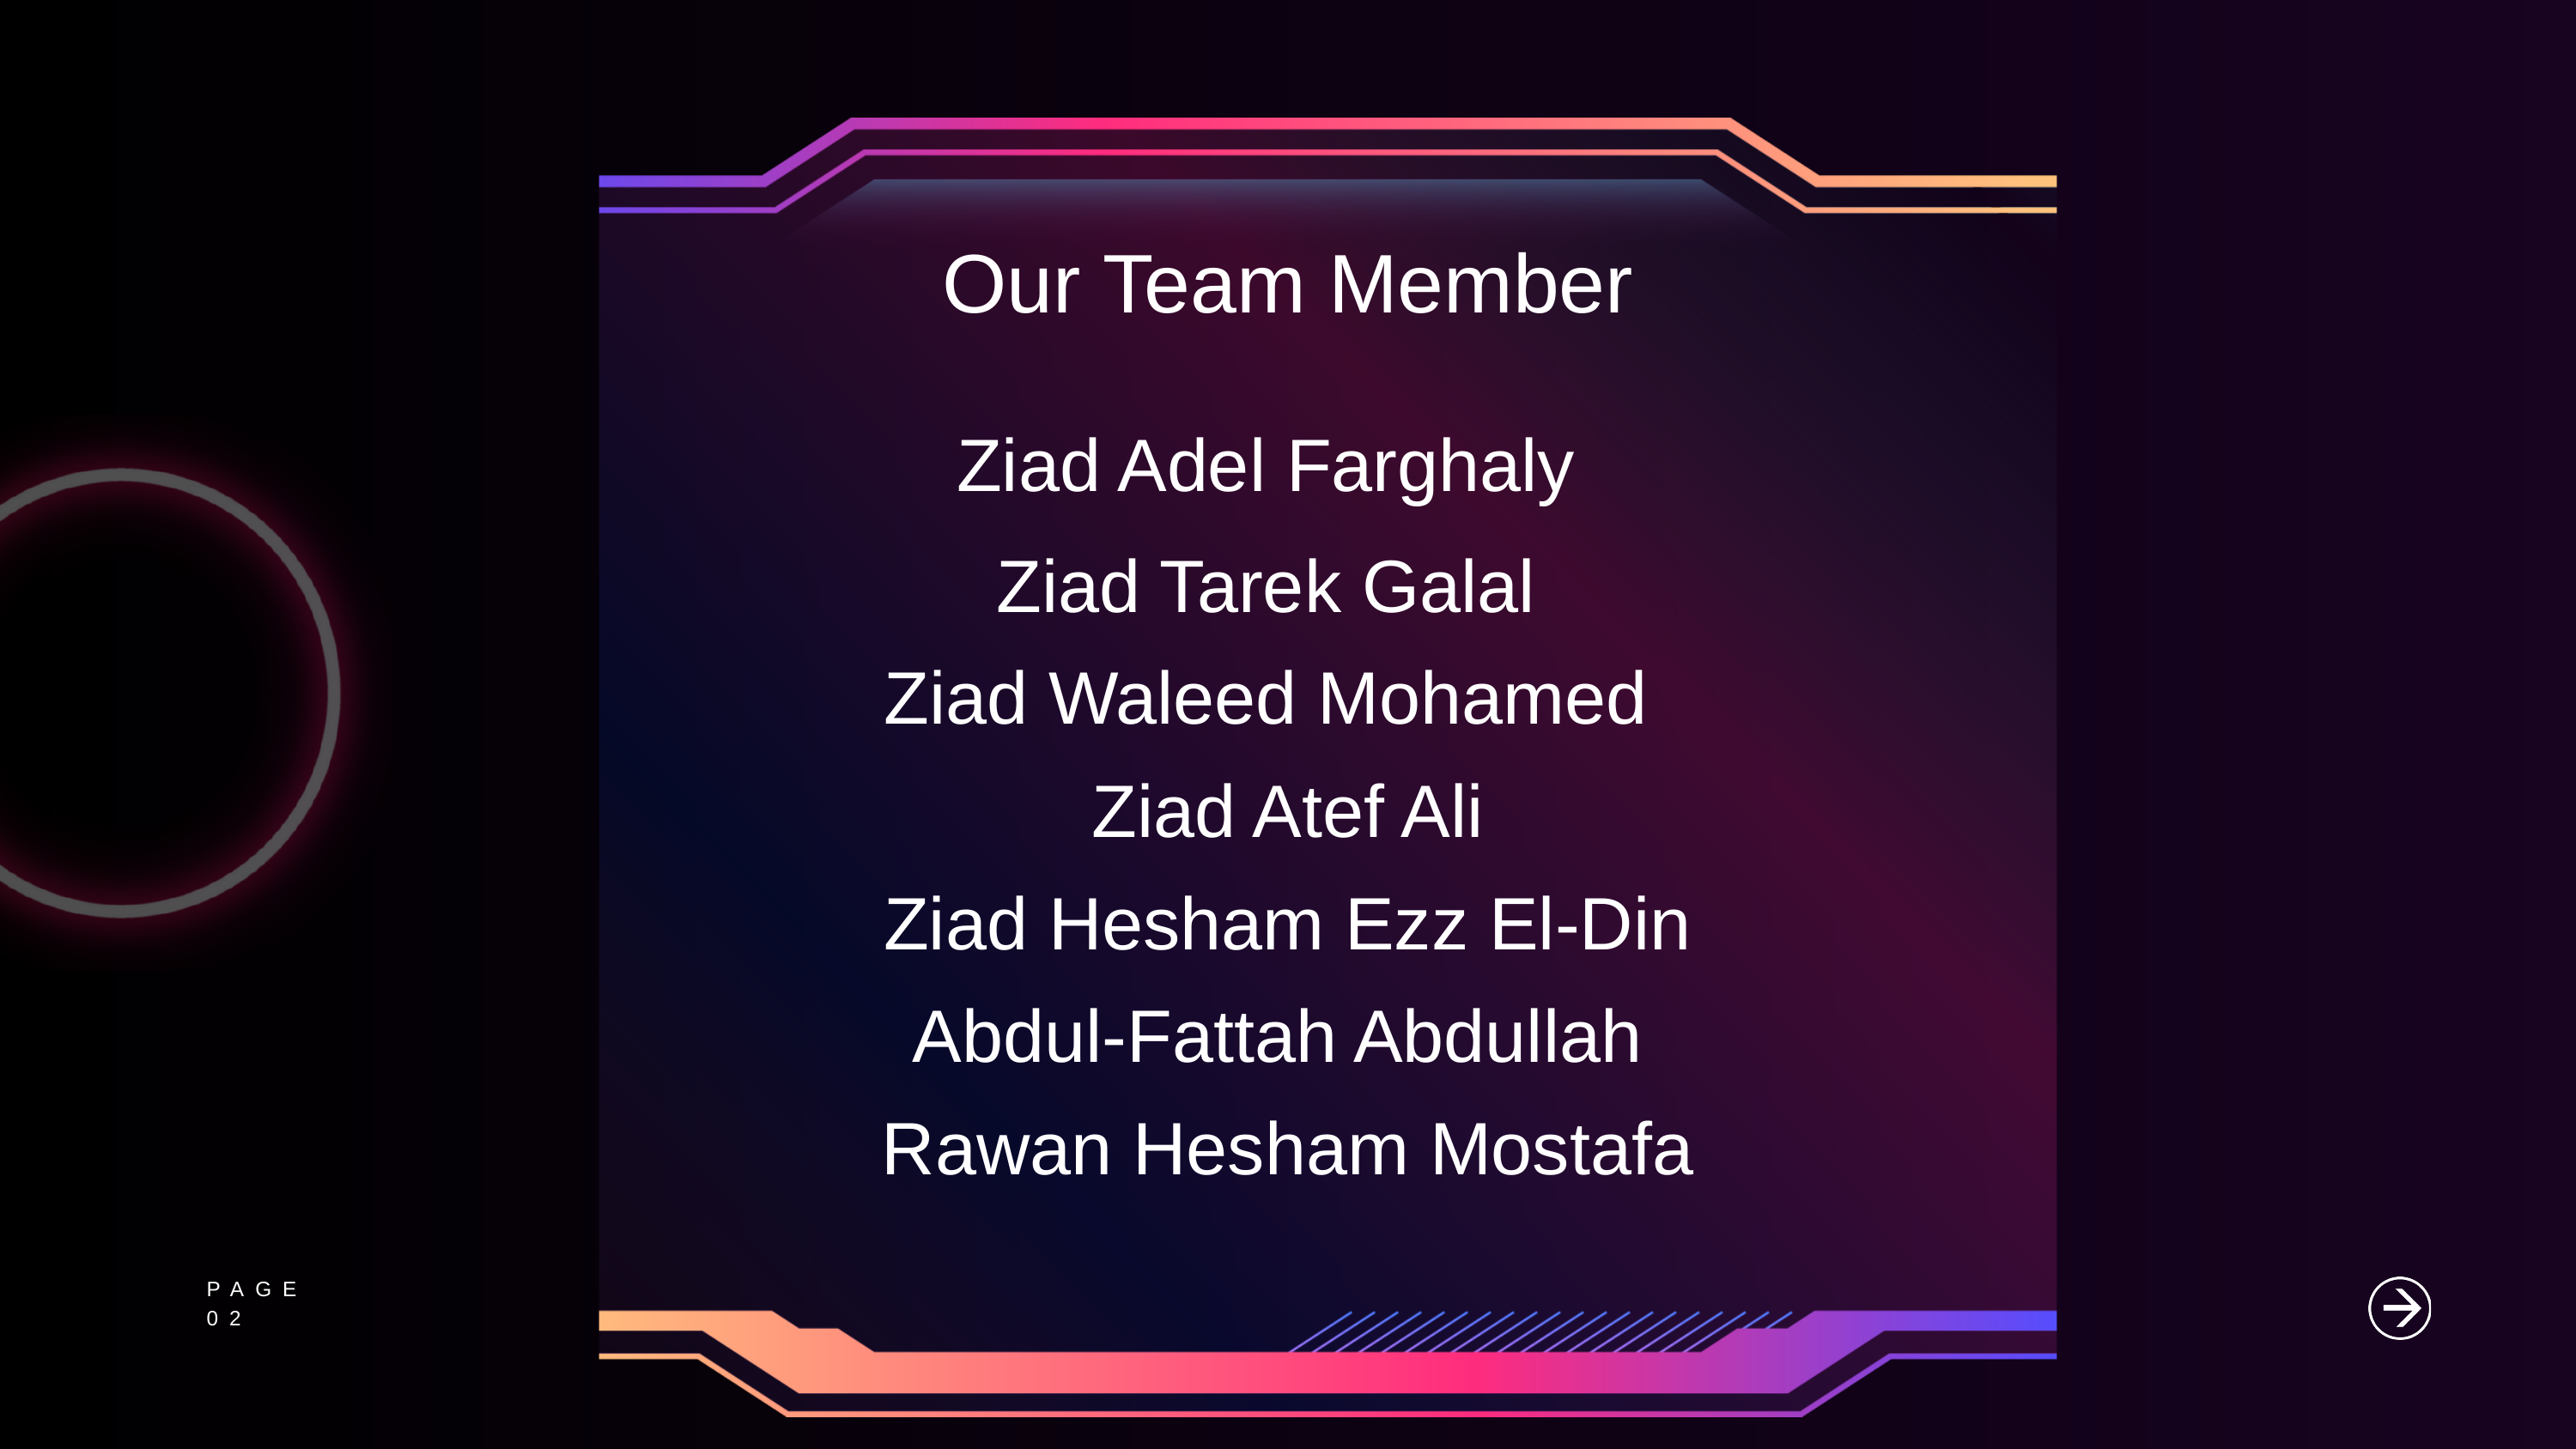

Our Team Member
Ziad Adel Farghaly

Ziad Tarek Galal
Ziad Waleed Mohamed
Ziad Atef Ali
Ziad Hesham Ezz El-Din
Abdul-Fattah Abdullah
Rawan Hesham Mostafa
PAGE
02